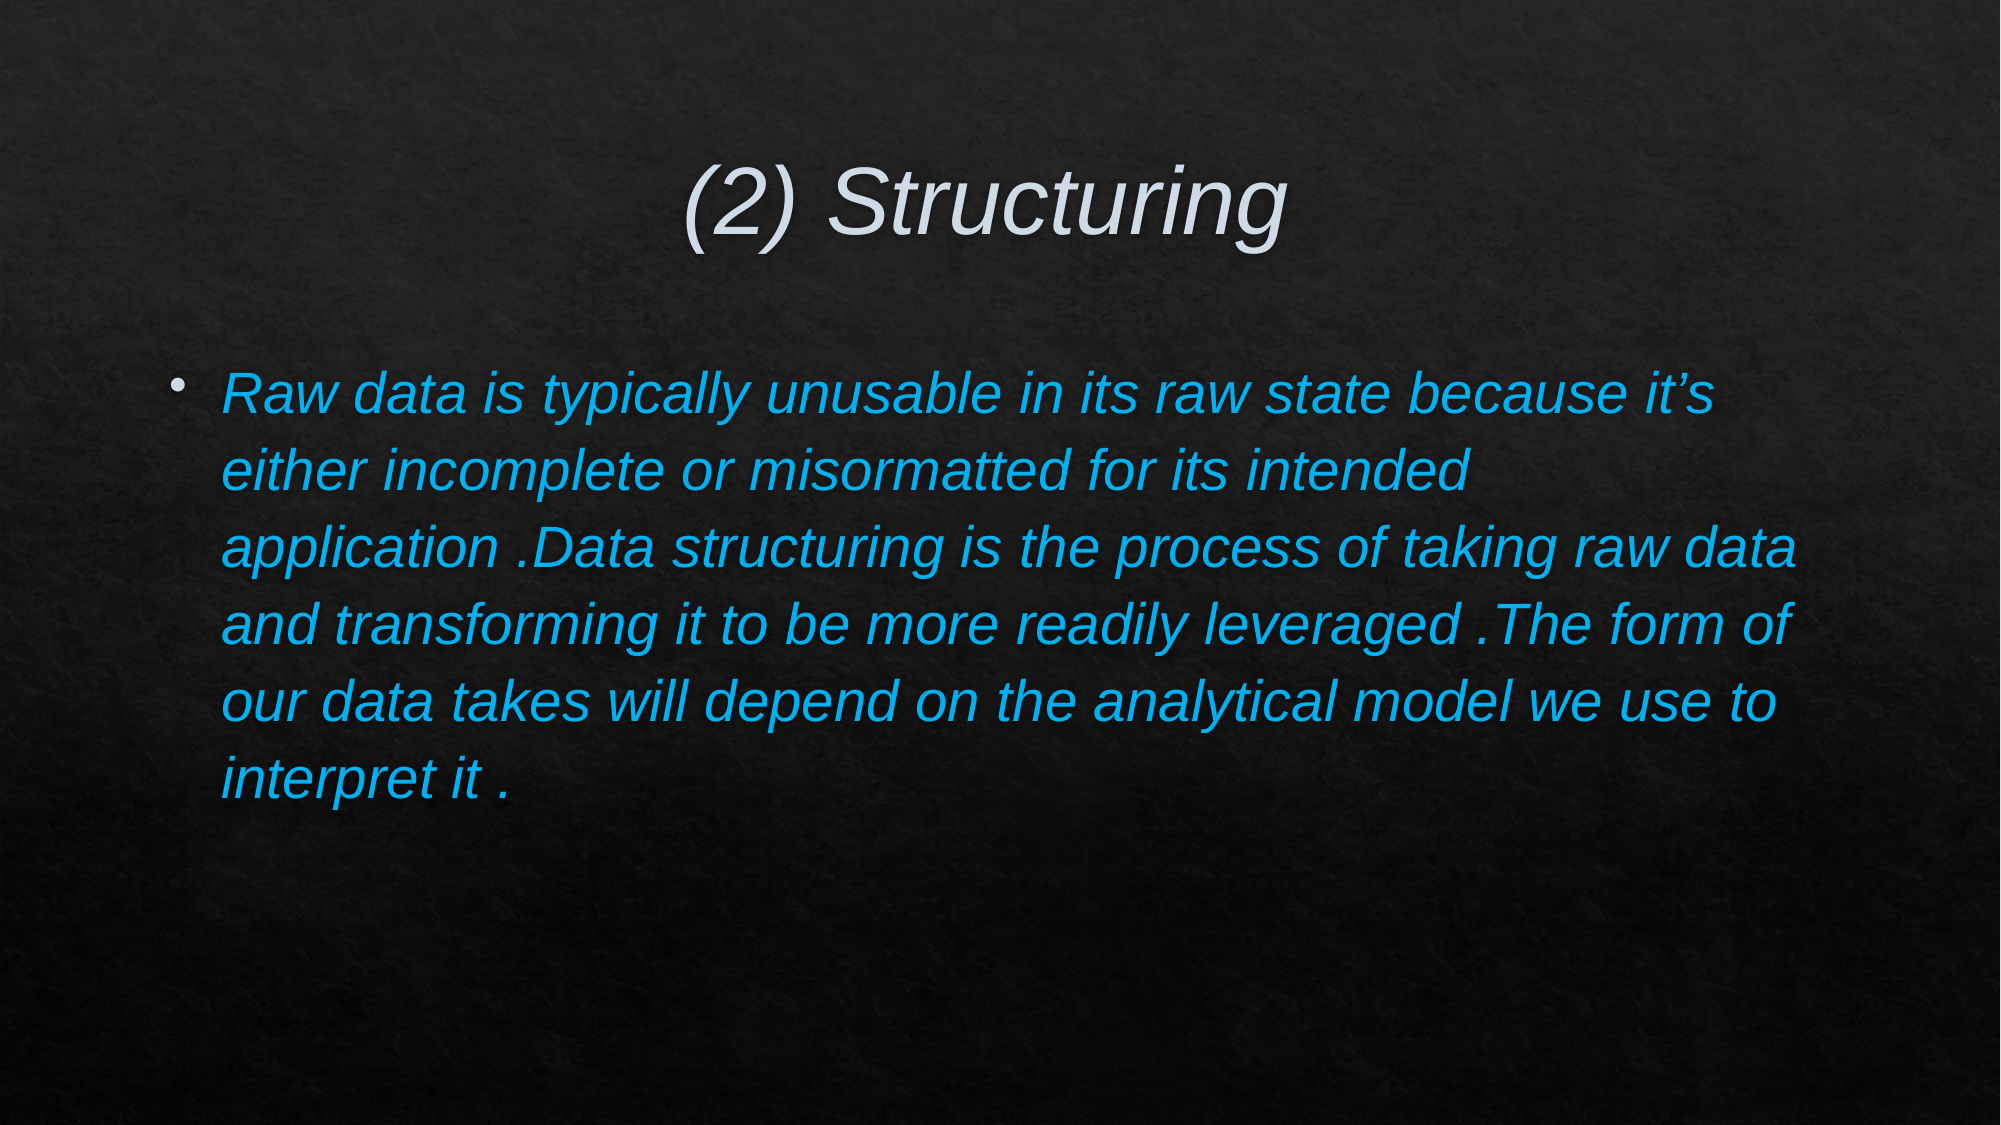

# (2) Structuring
Raw data is typically unusable in its raw state because it’s either incomplete or misormatted for its intended application .Data structuring is the process of taking raw data and transforming it to be more readily leveraged .The form of our data takes will depend on the analytical model we use to interpret it .